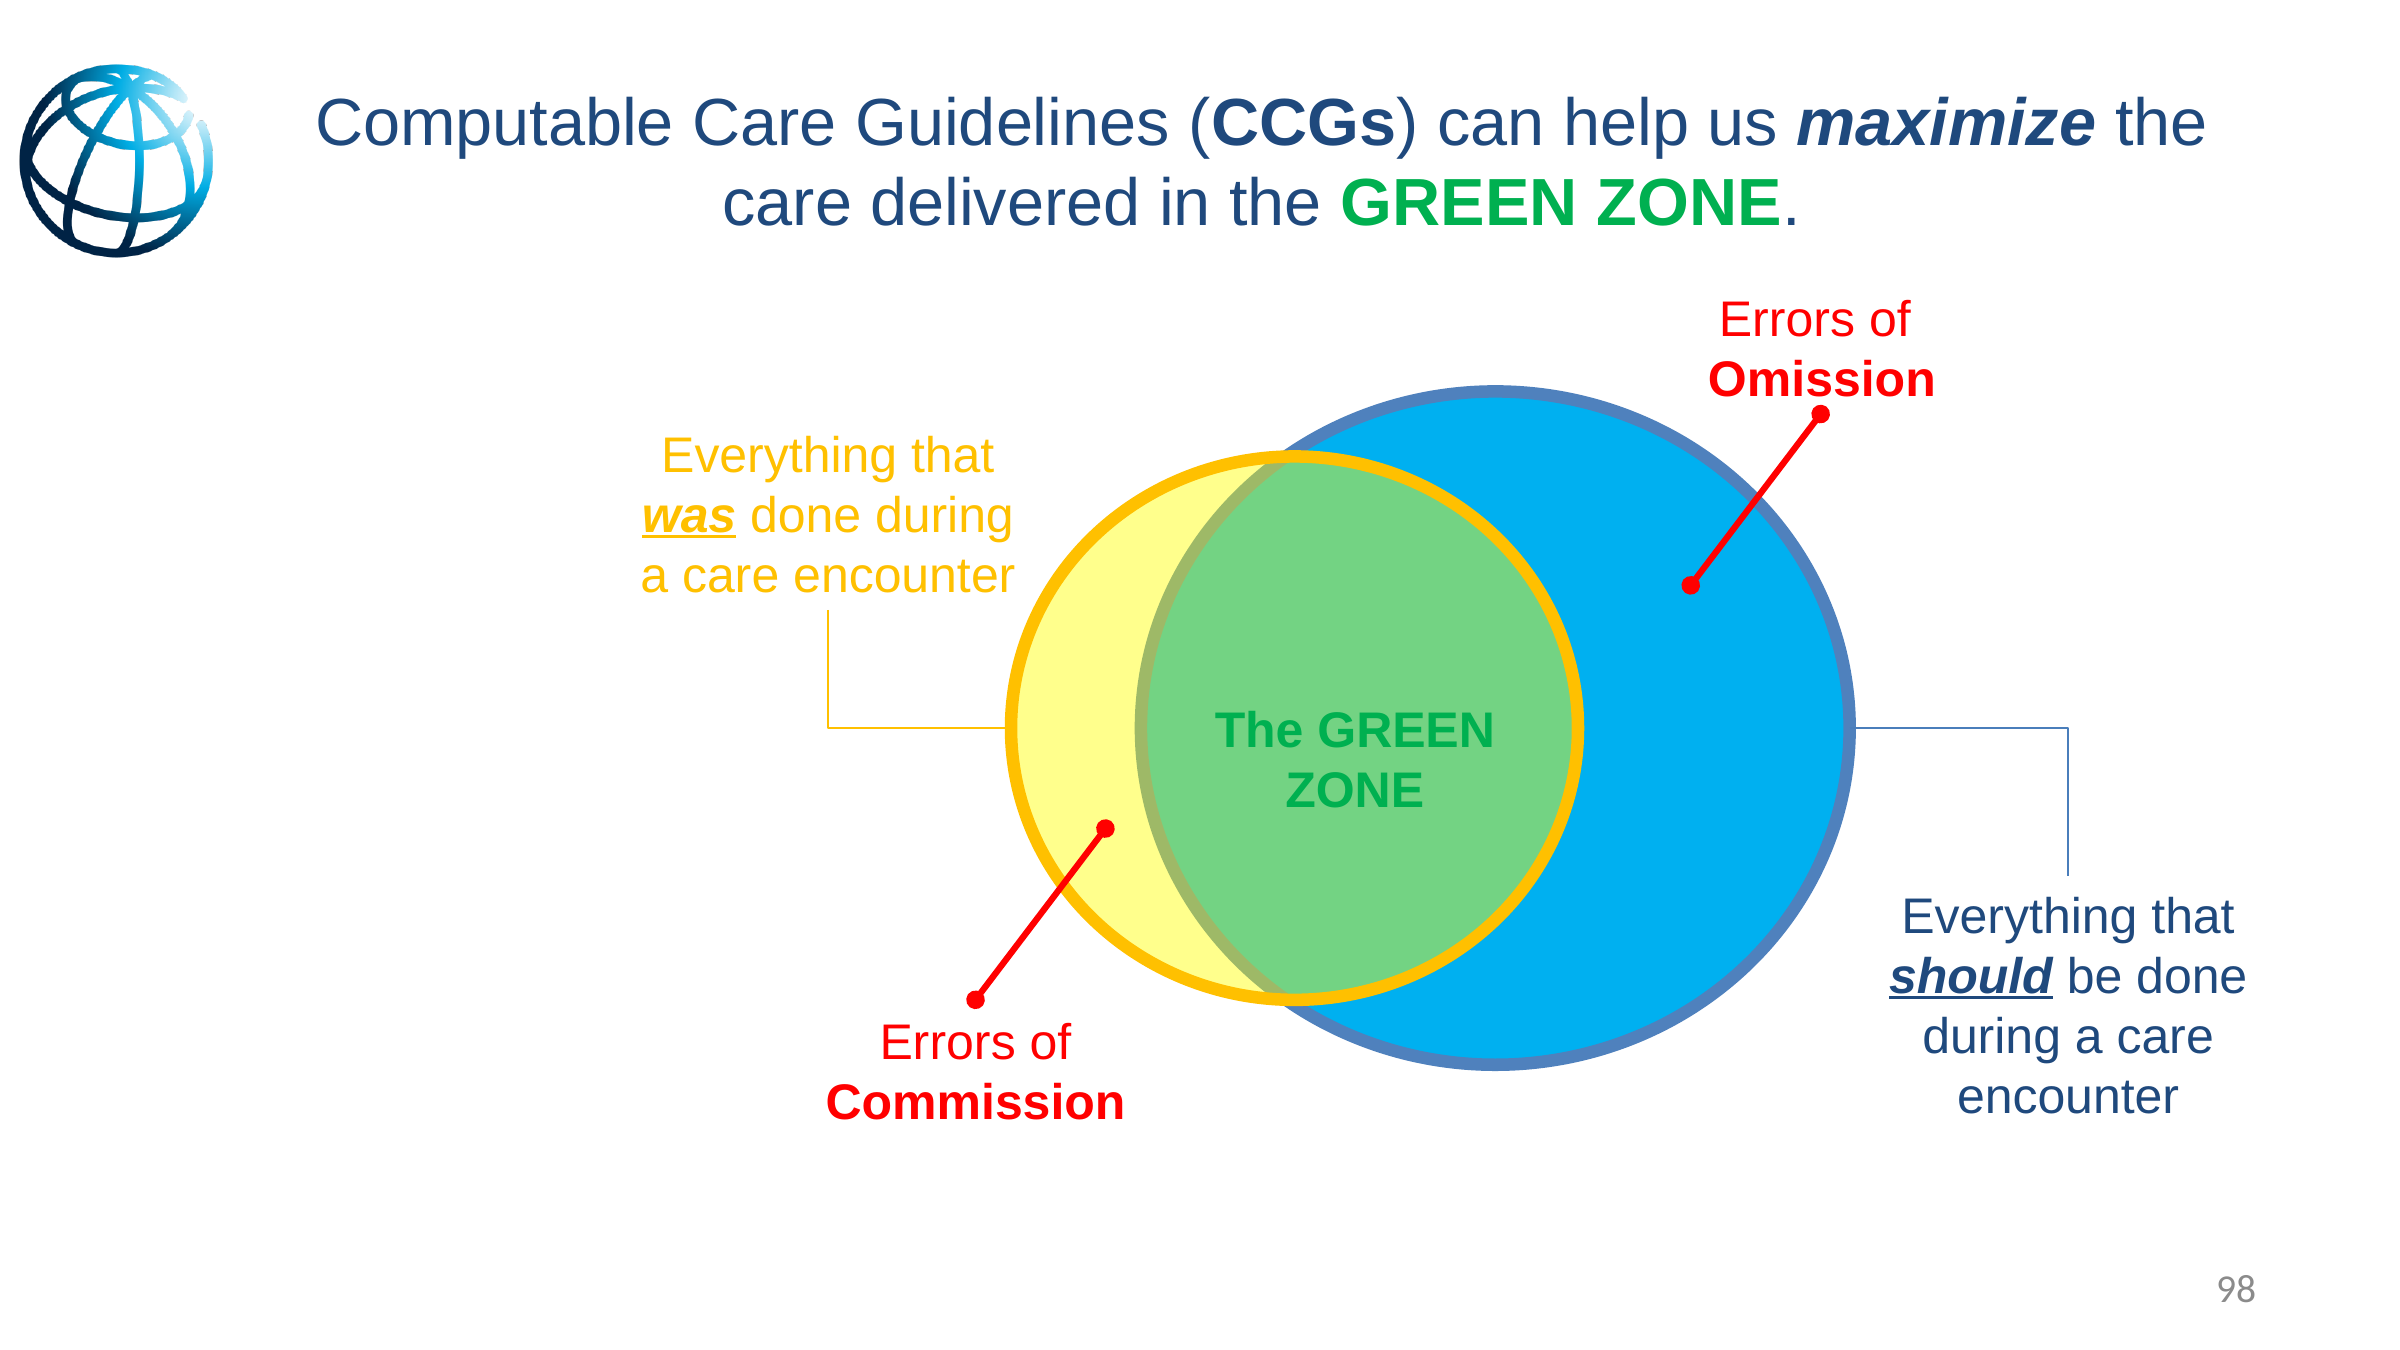

Computable Care Guidelines (CCGs) can help us maximize the care delivered in the GREEN ZONE.
Errors of
Omission

Everything that was done during a care encounter

The GREEN ZONE
Everything that should be done during a care encounter
Errors of Commission
98